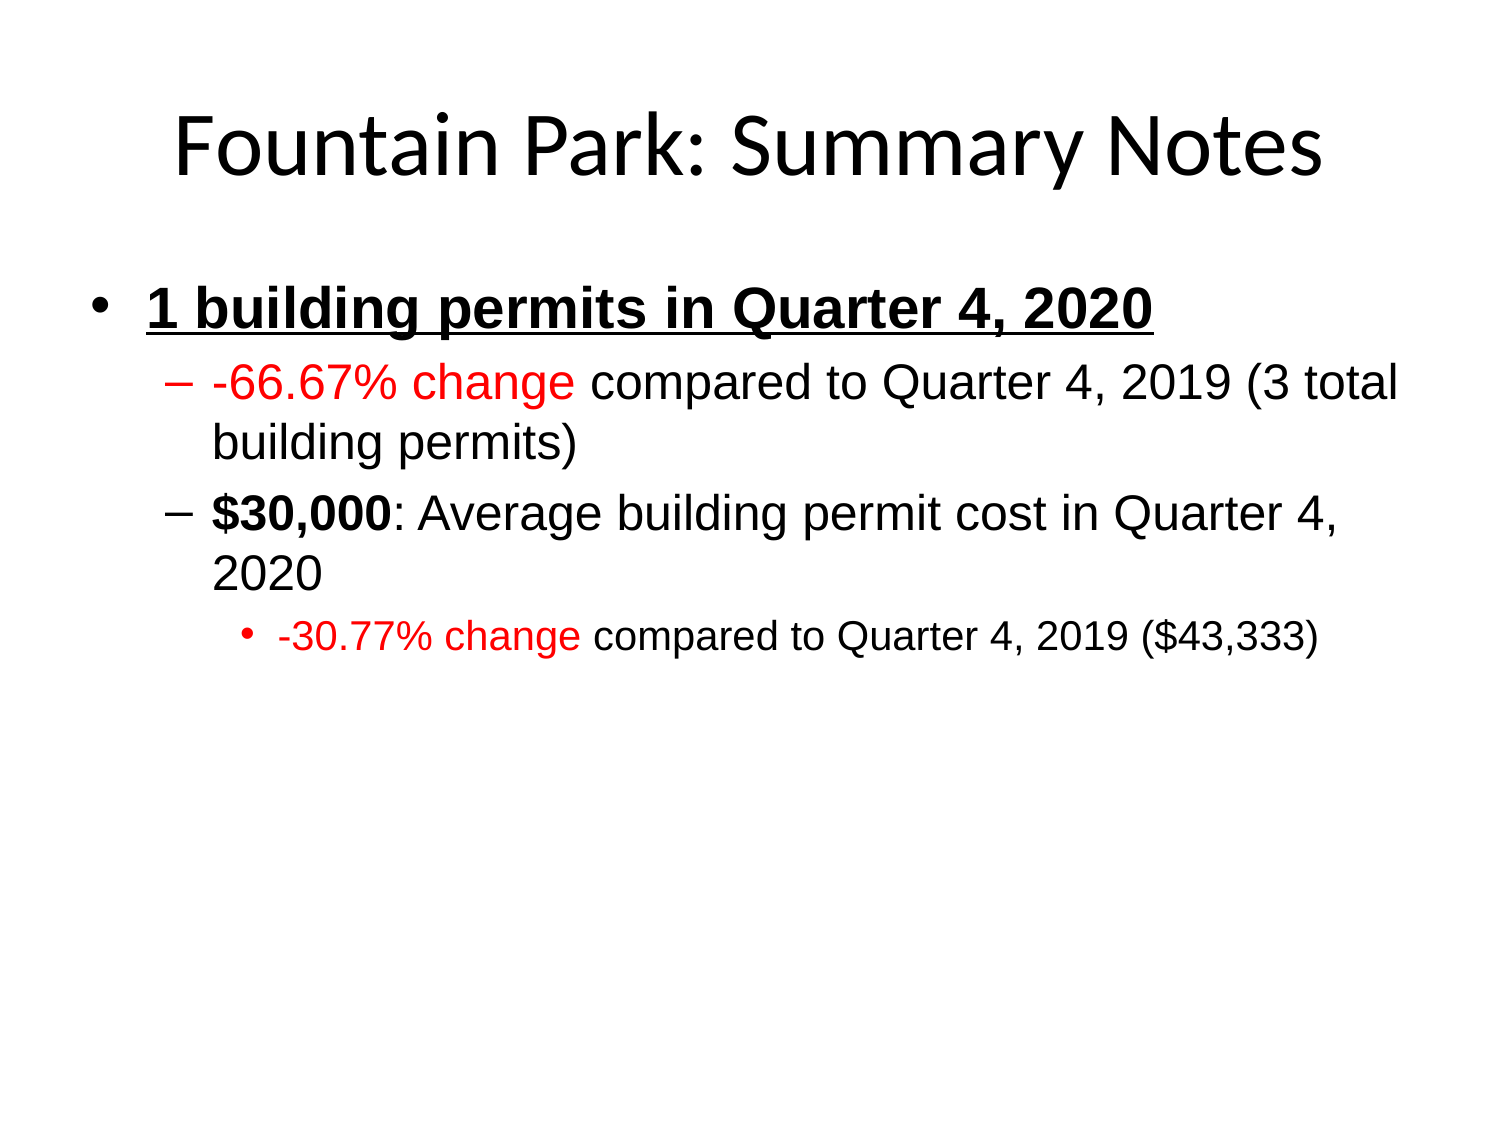

# Fountain Park: Summary Notes
1 building permits in Quarter 4, 2020
-66.67% change compared to Quarter 4, 2019 (3 total building permits)
$30,000: Average building permit cost in Quarter 4, 2020
-30.77% change compared to Quarter 4, 2019 ($43,333)